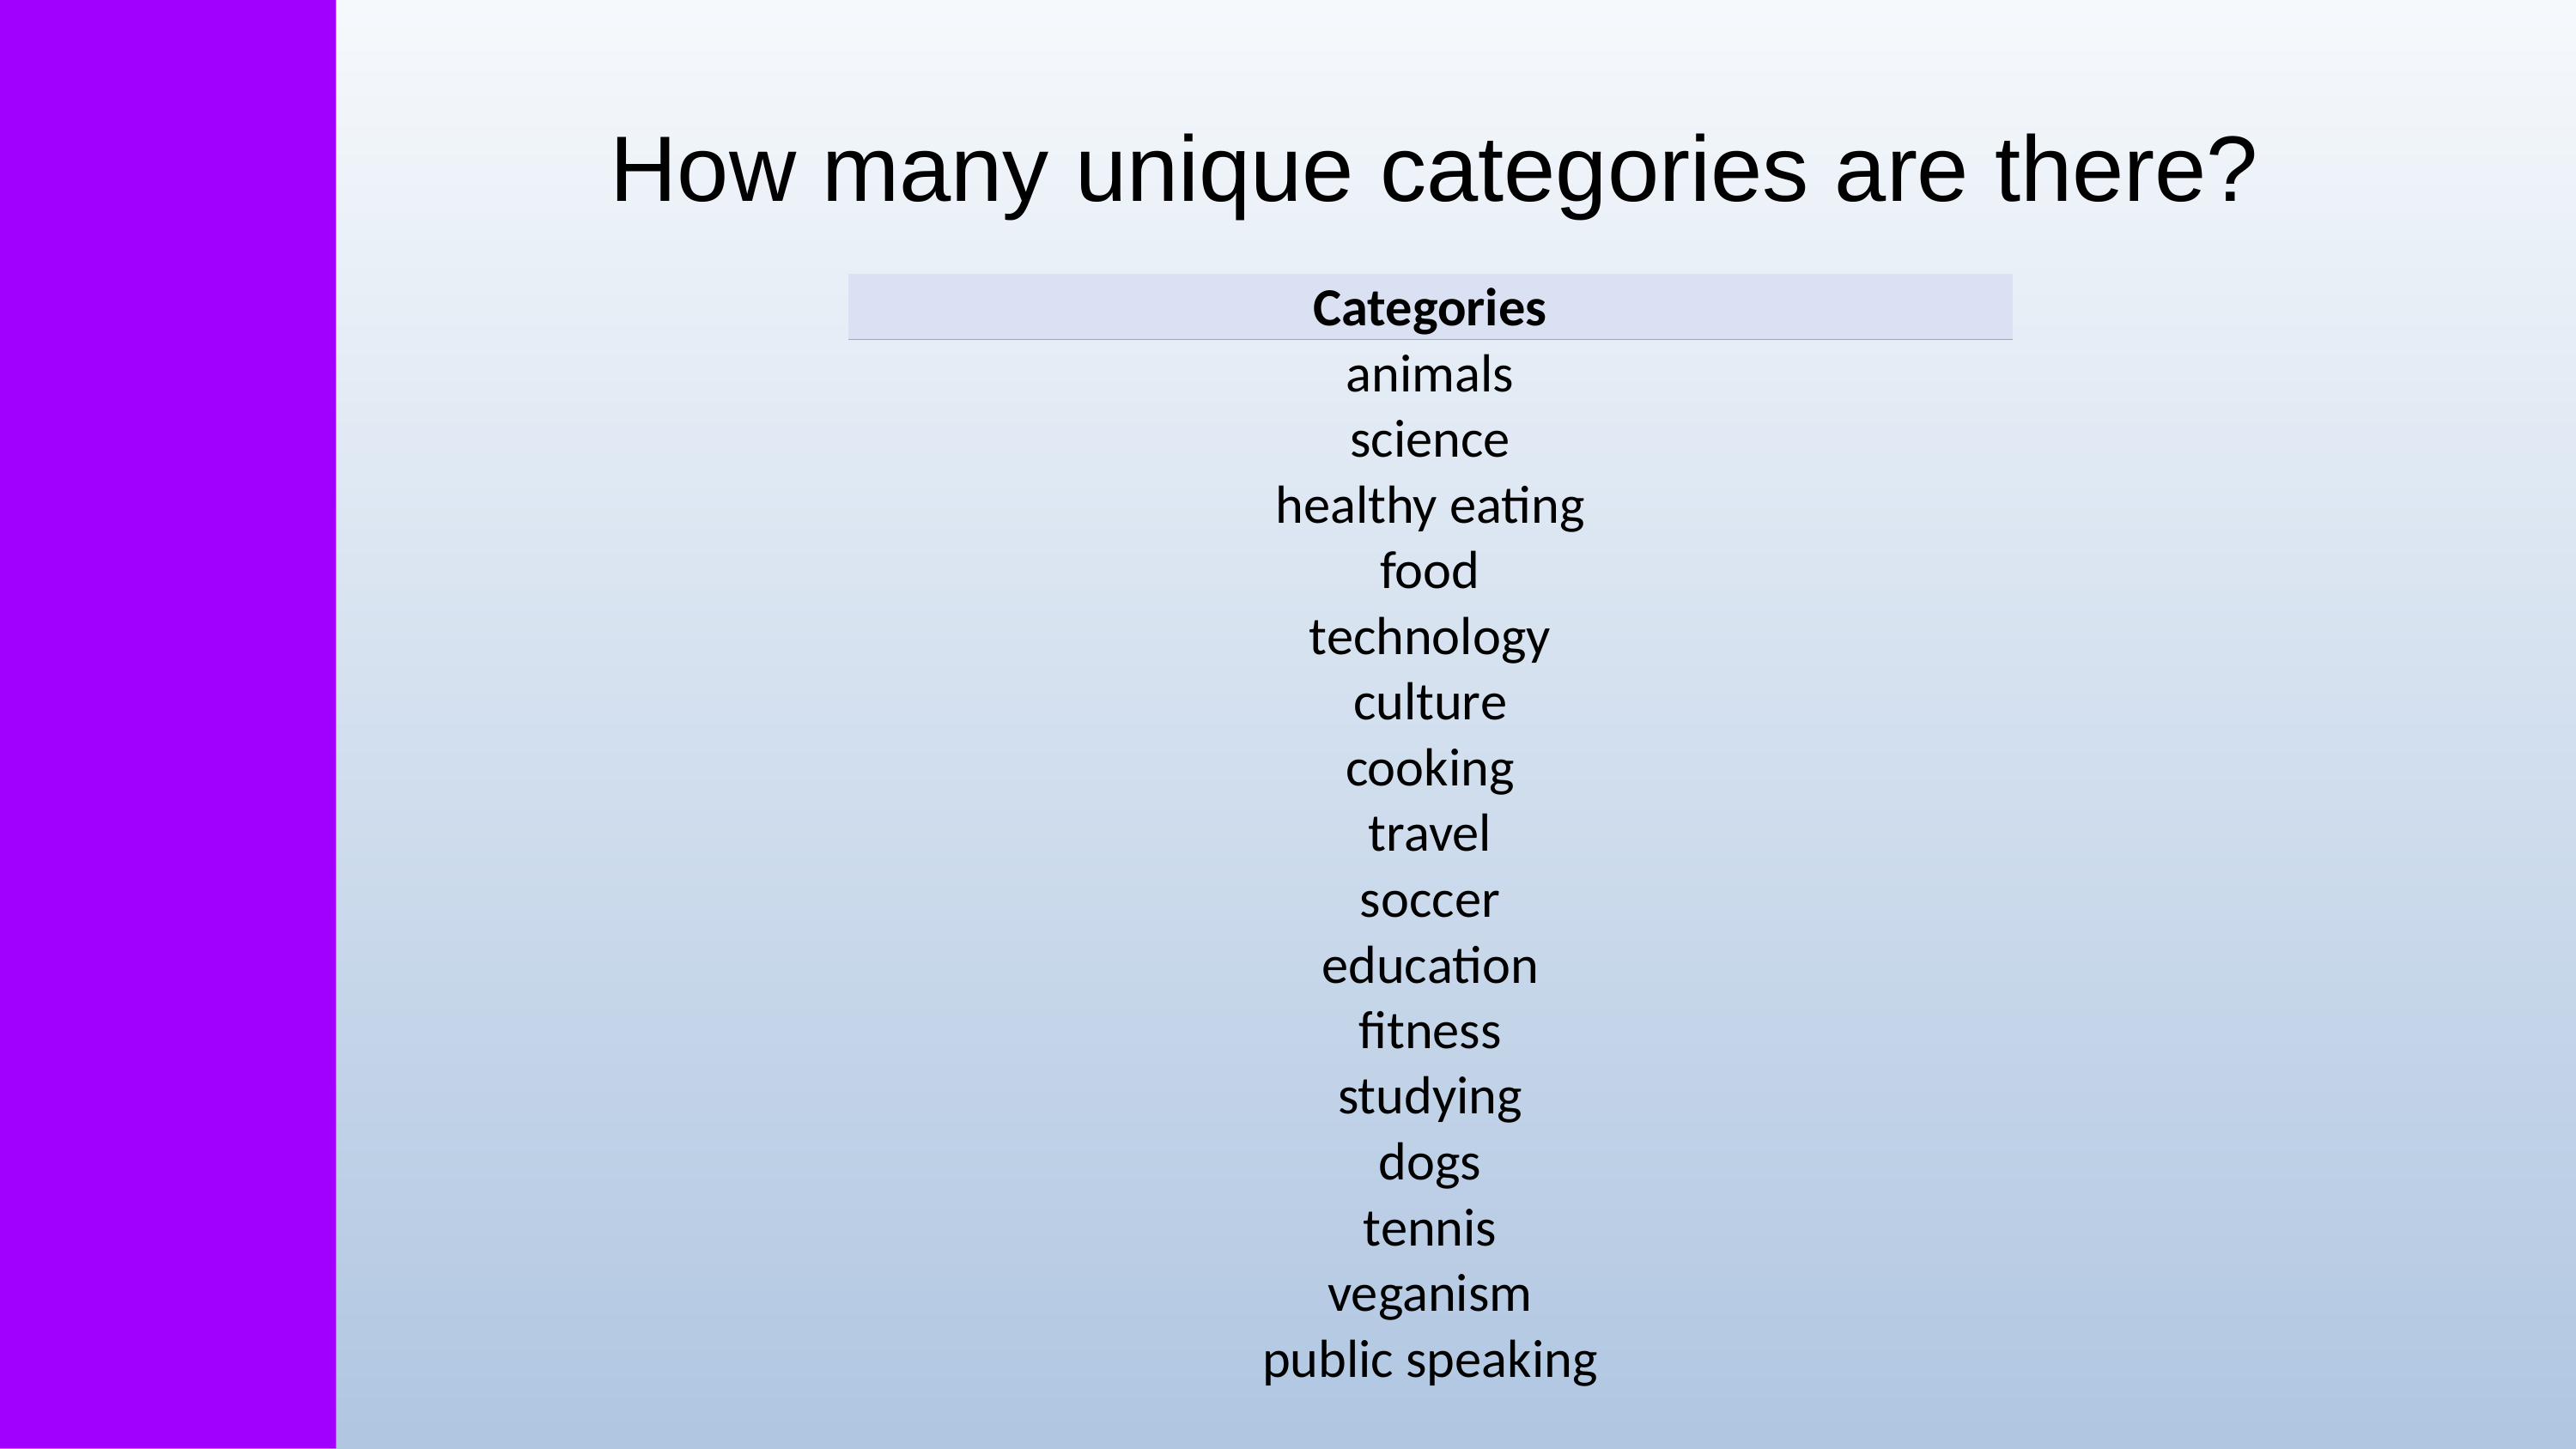

How many unique categories are there?
| Categories |
| --- |
| animals |
| science |
| healthy eating |
| food |
| technology |
| culture |
| cooking |
| travel |
| soccer |
| education |
| fitness |
| studying |
| dogs |
| tennis |
| veganism |
| public speaking |